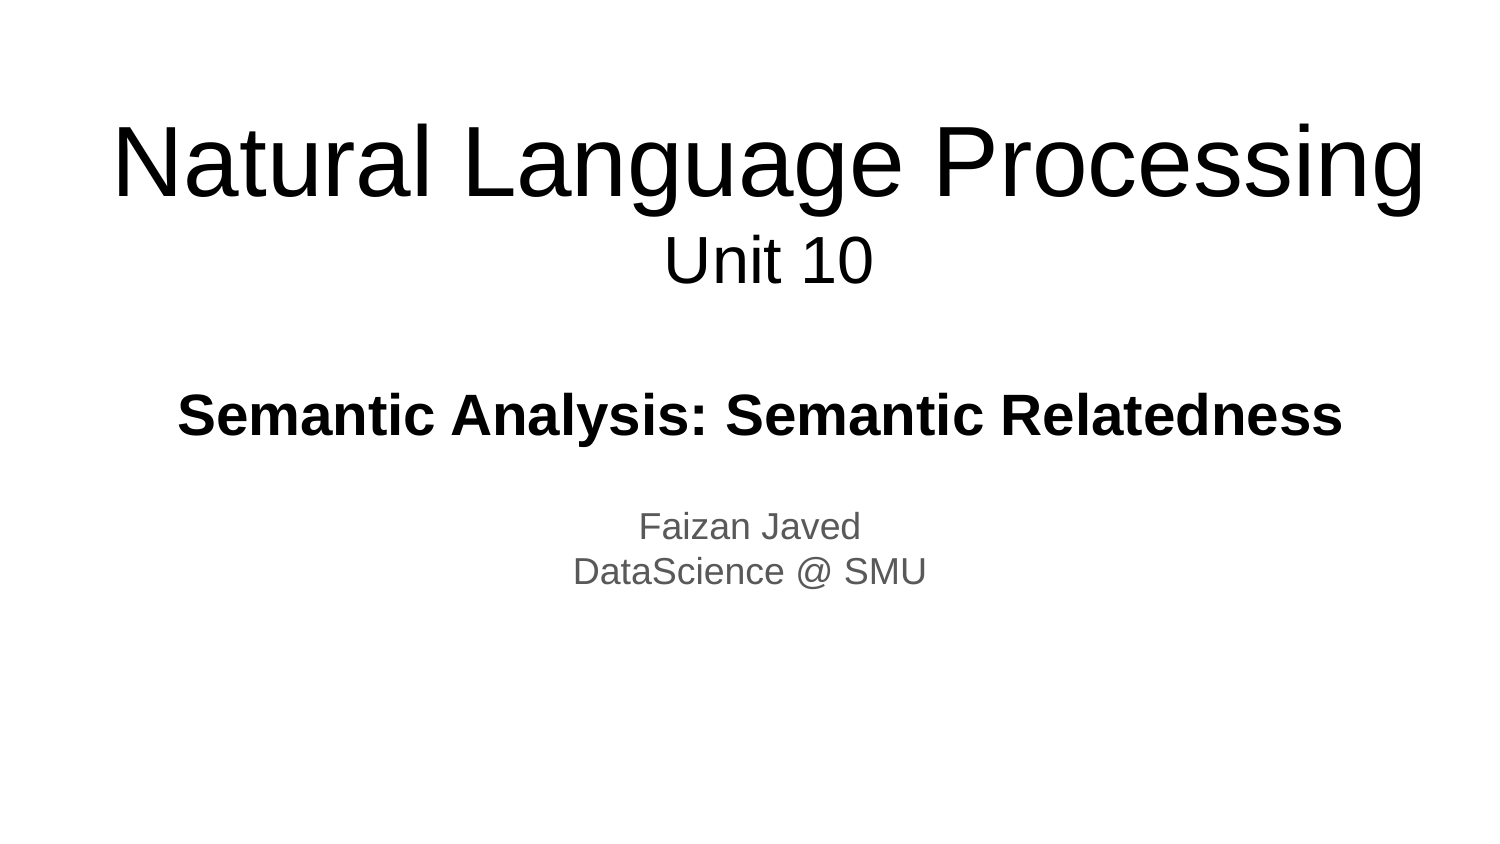

# Natural Language Processing
Unit 10
Semantic Analysis: Semantic Relatedness
Faizan Javed
DataScience @ SMU